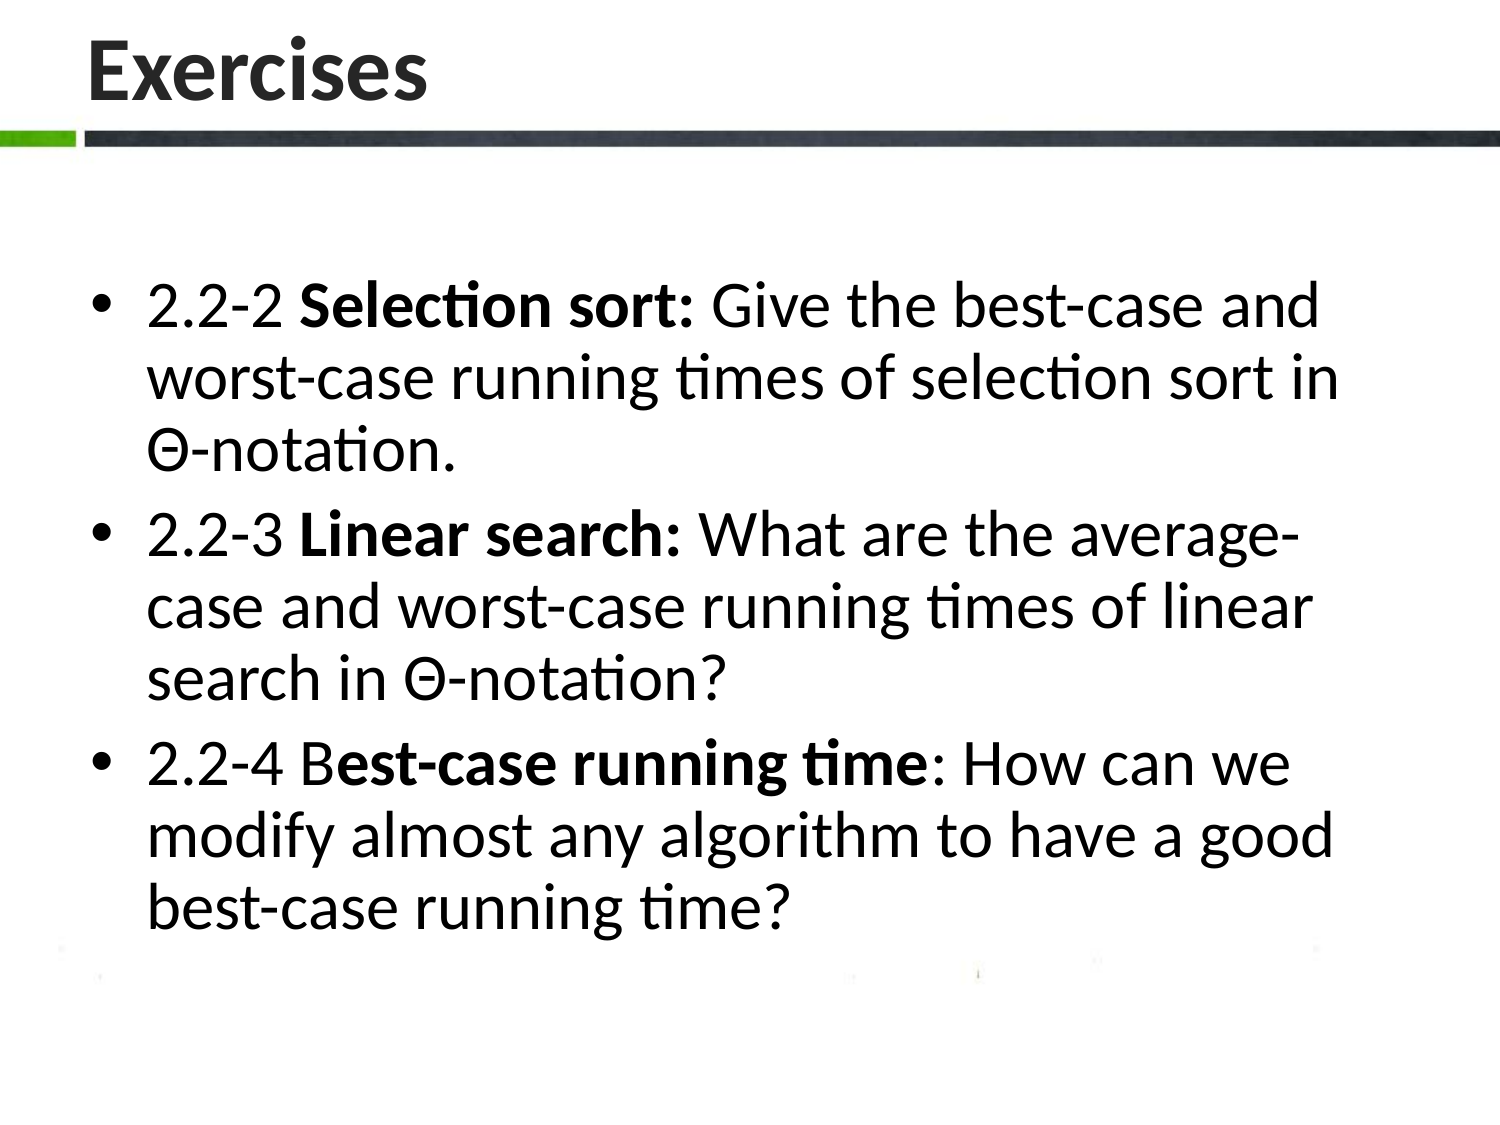

2.2-2 Selection sort: Give the best-case and worst-case running times of selection sort in Θ-notation.
2.2-3 Linear search: What are the average-case and worst-case running times of linear search in Θ-notation?
2.2-4 Best-case running time: How can we modify almost any algorithm to have a good best-case running time?
Exercises